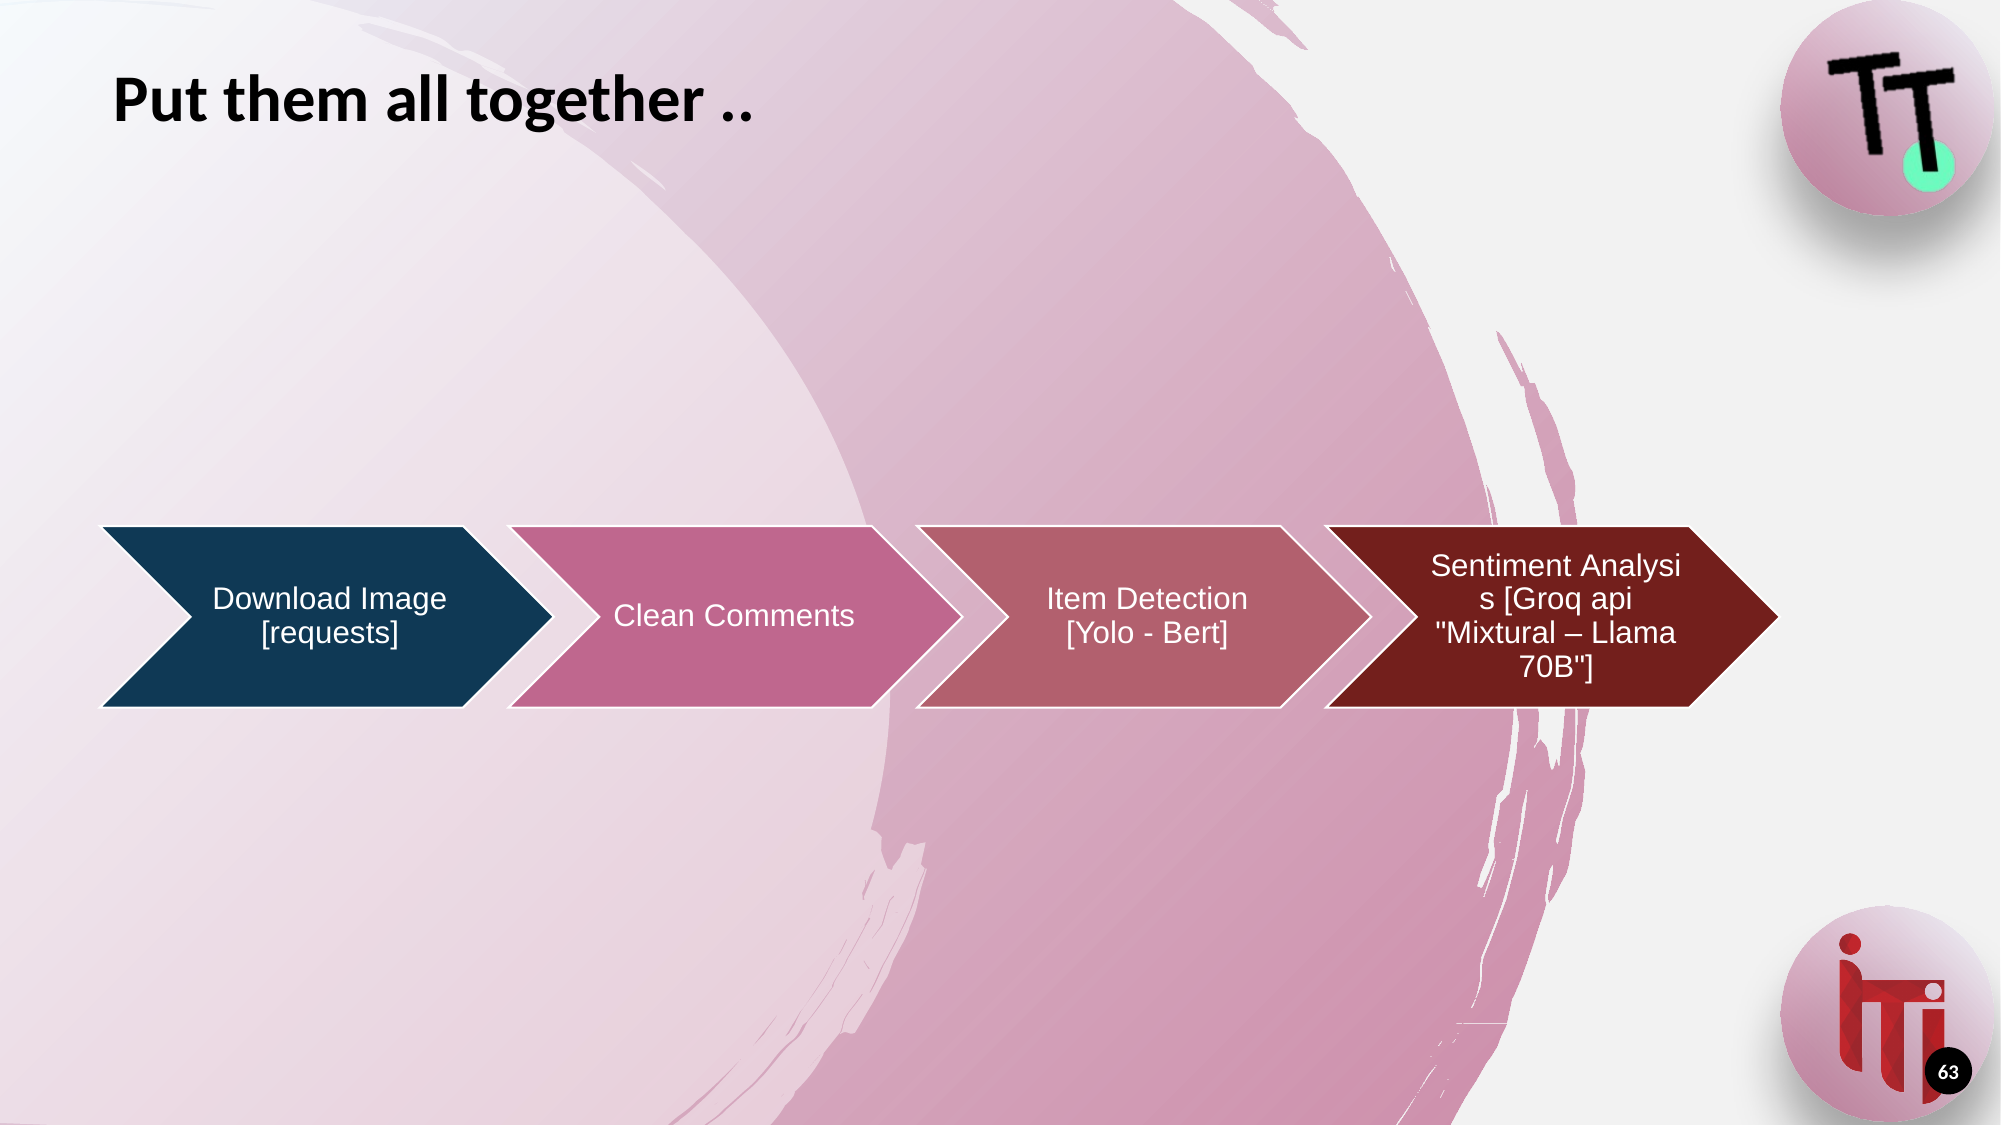

Put them all together ..
Download Image [requests]
Clean Comments
Item Detection [Yolo - Bert]
Sentiment Analysis [Groq api "Mixtural – Llama 70B"]